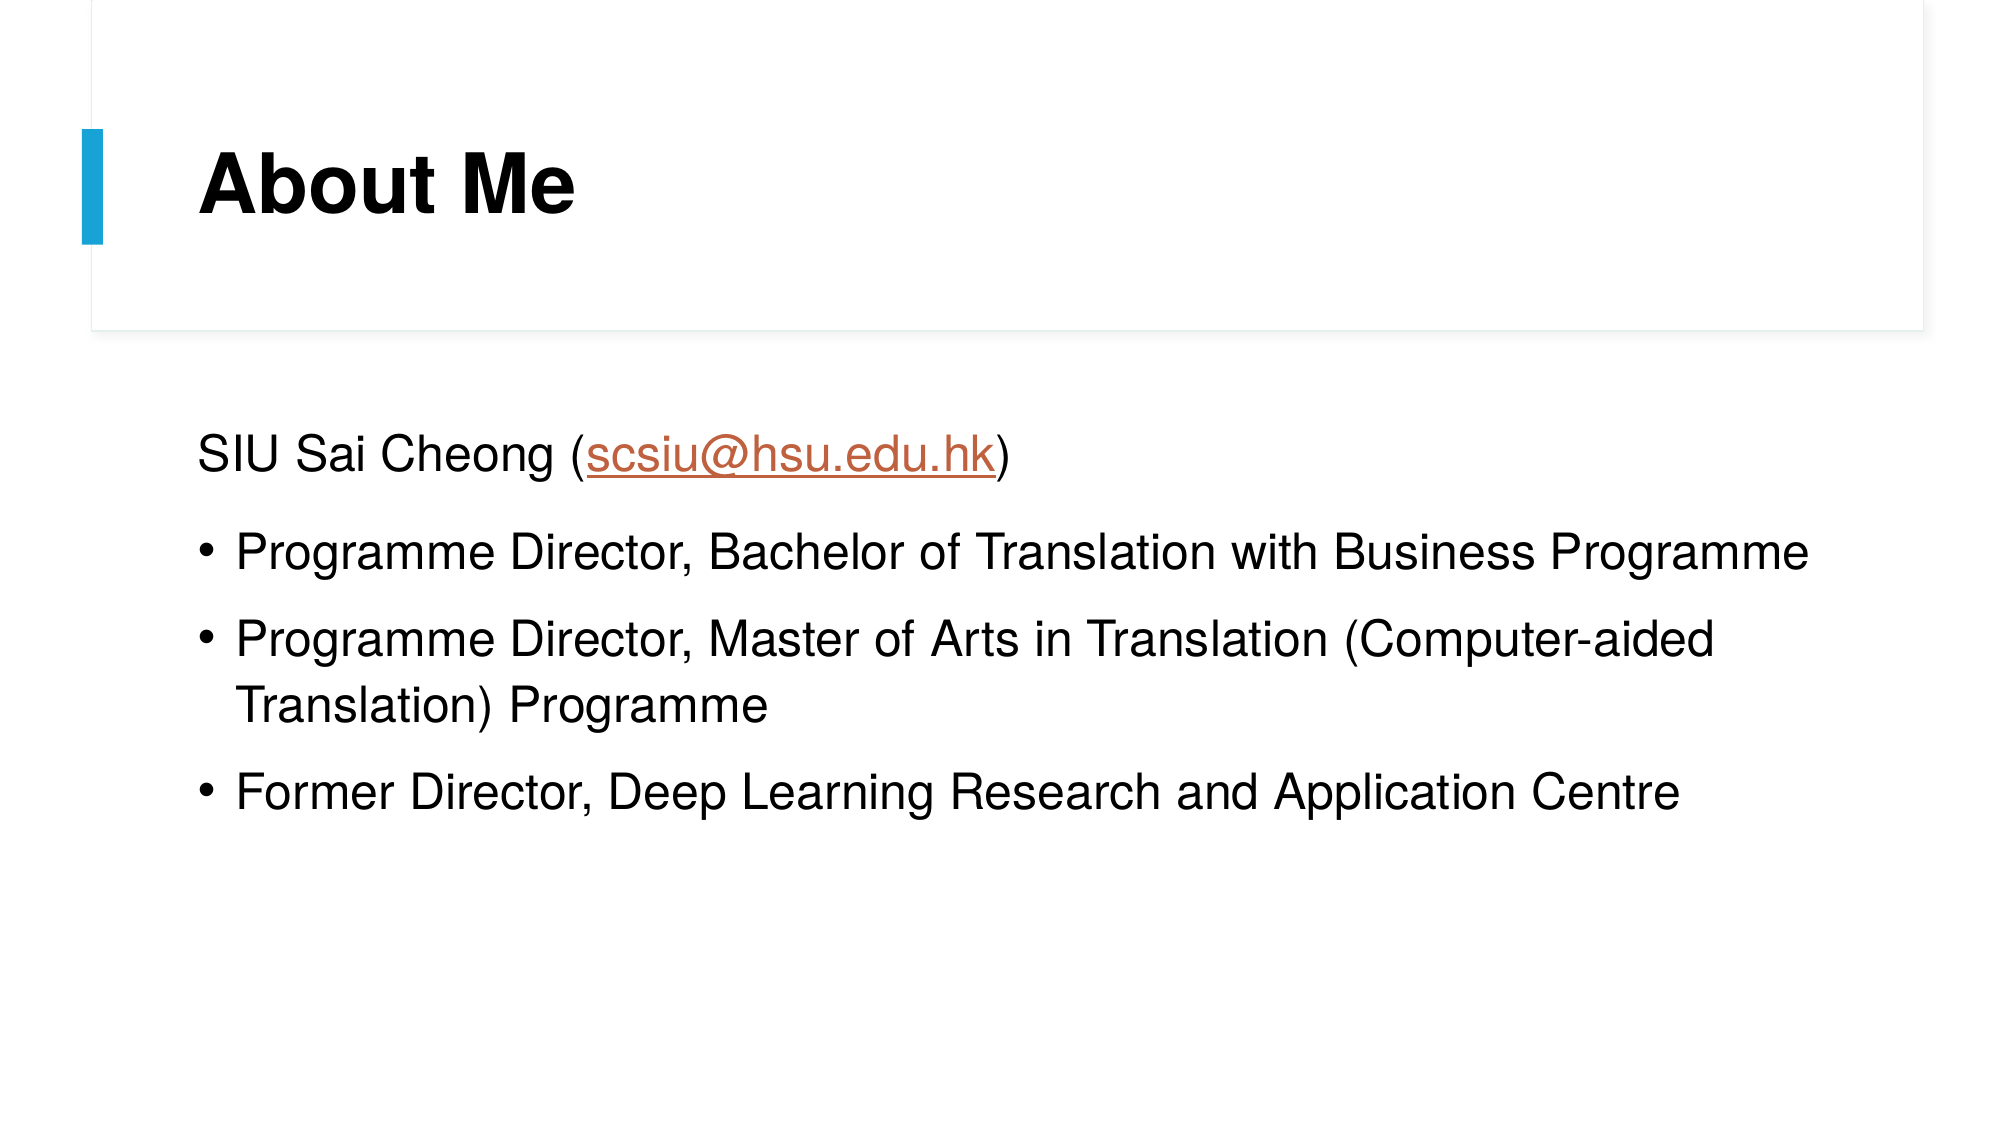

# About Me
SIU Sai Cheong (scsiu@hsu.edu.hk)
Programme Director, Bachelor of Translation with Business Programme
Programme Director, Master of Arts in Translation (Computer-aided Translation) Programme
Former Director, Deep Learning Research and Application Centre